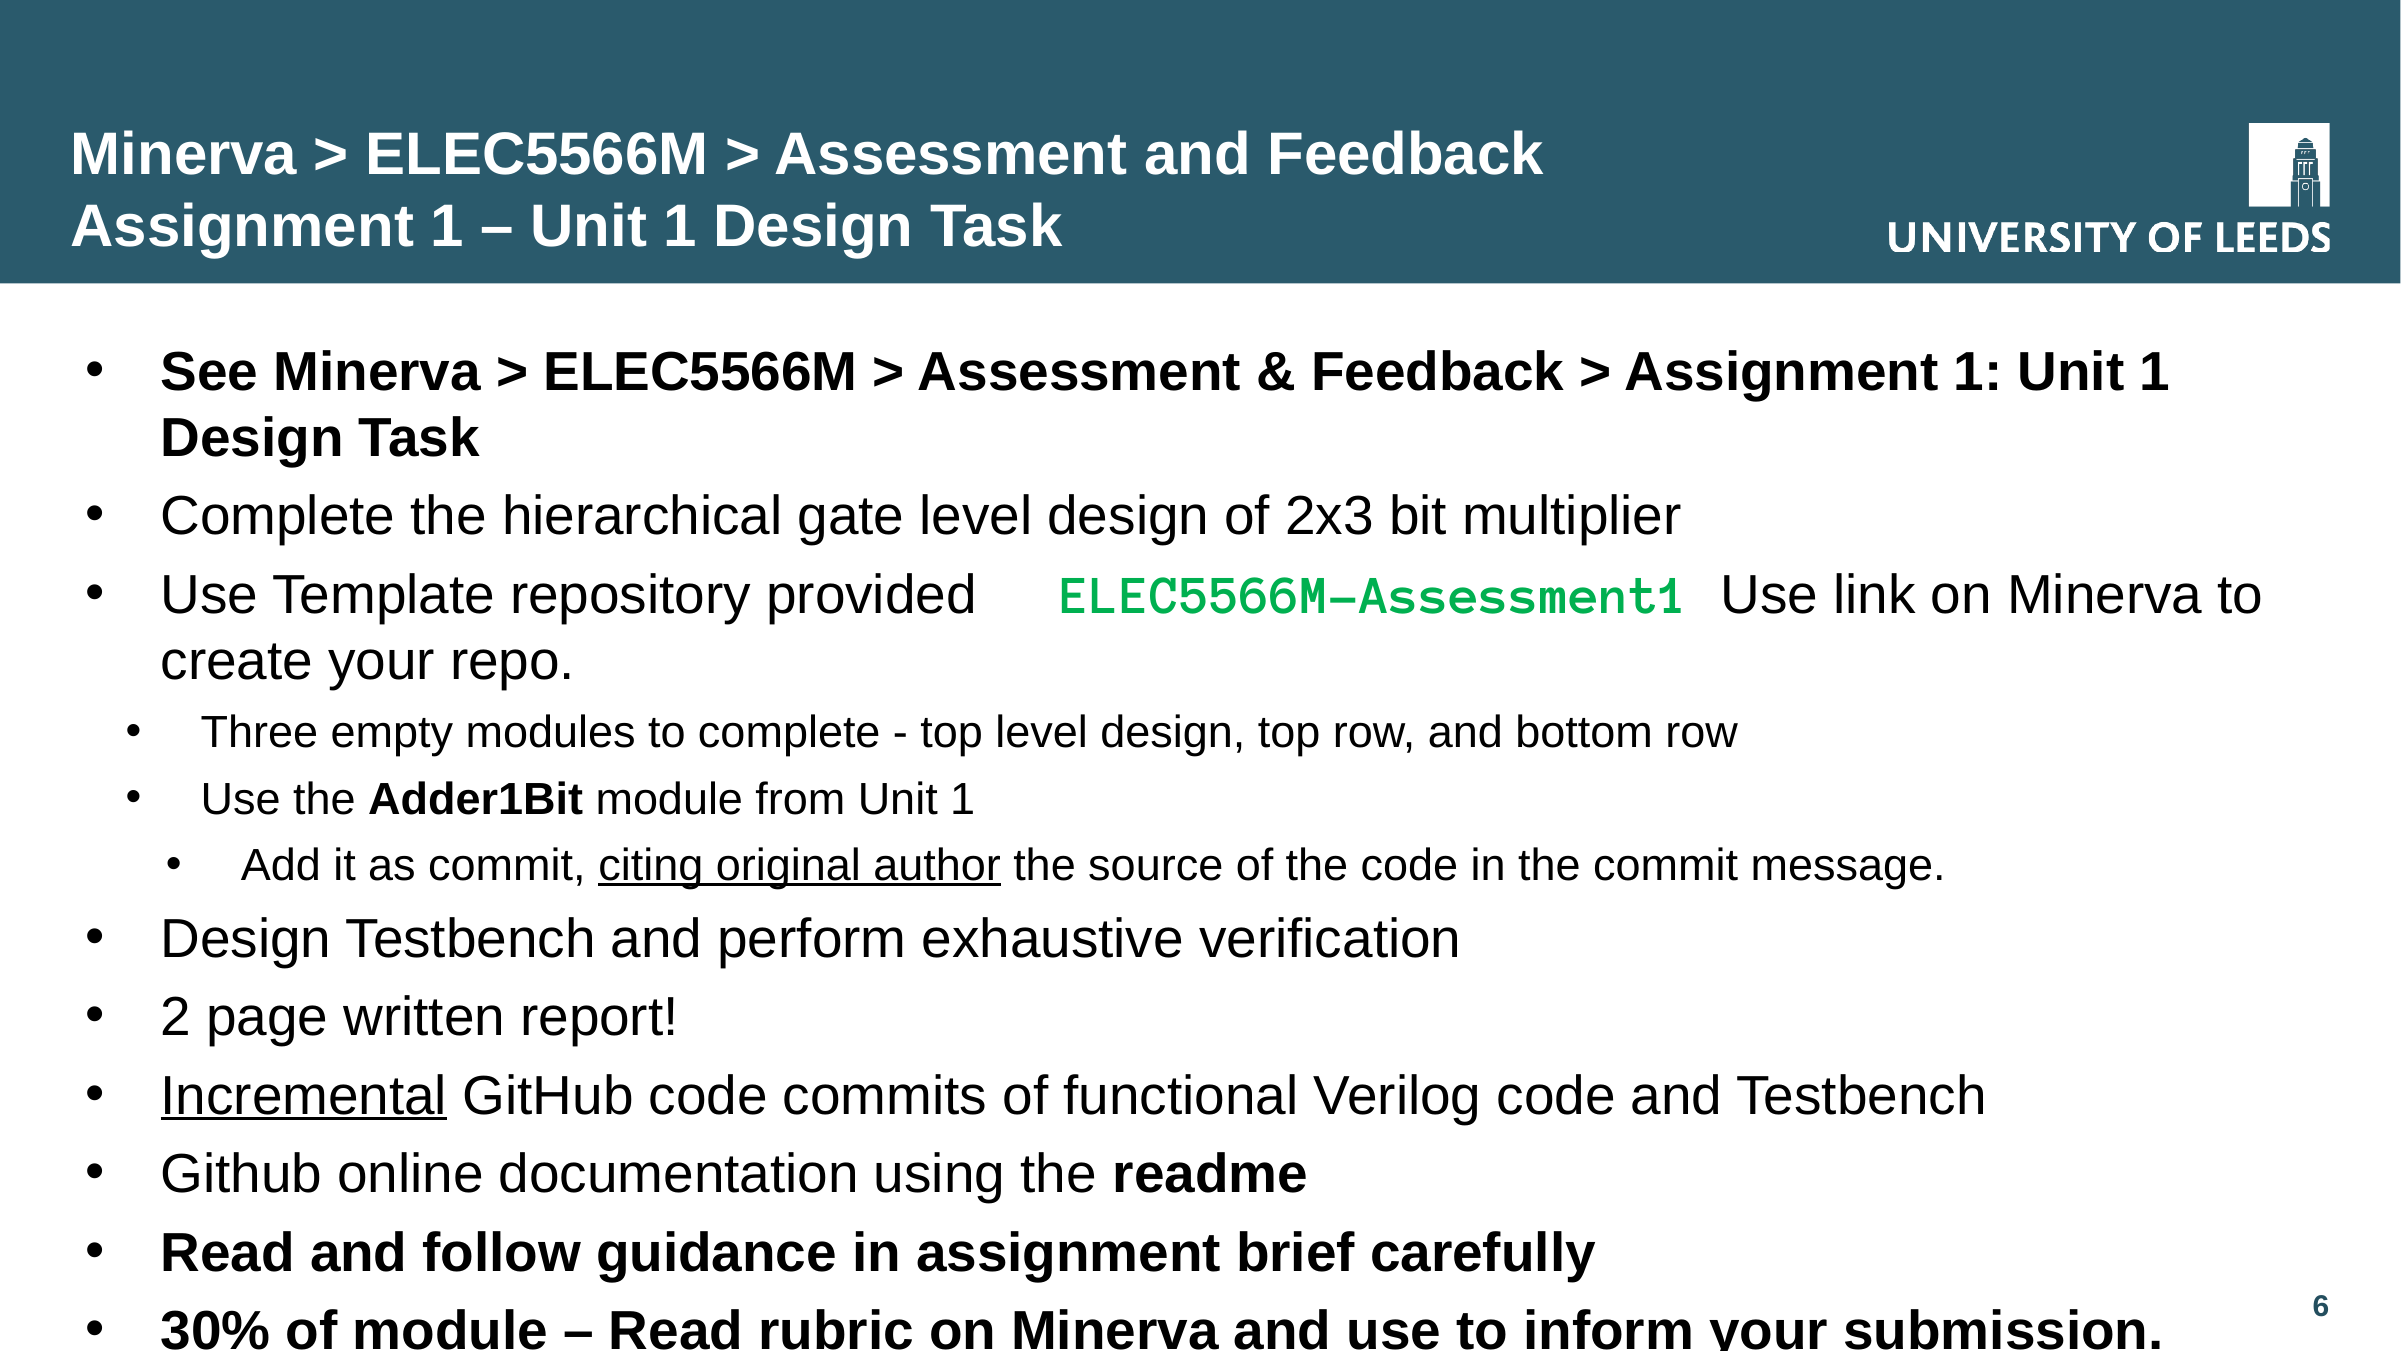

# Minerva > ELEC5566M > Assessment and Feedback Assignment 1 – Unit 1 Design Task
See Minerva > ELEC5566M > Assessment & Feedback > Assignment 1: Unit 1 Design Task
Complete the hierarchical gate level design of 2x3 bit multiplier
Use Template repository provided	ELEC5566M-Assessment1 Use link on Minerva to create your repo.
Three empty modules to complete - top level design, top row, and bottom row
Use the Adder1Bit module from Unit 1
Add it as commit, citing original author the source of the code in the commit message.
Design Testbench and perform exhaustive verification
2 page written report!
Incremental GitHub code commits of functional Verilog code and Testbench
Github online documentation using the readme
Read and follow guidance in assignment brief carefully
30% of module – Read rubric on Minerva and use to inform your submission.